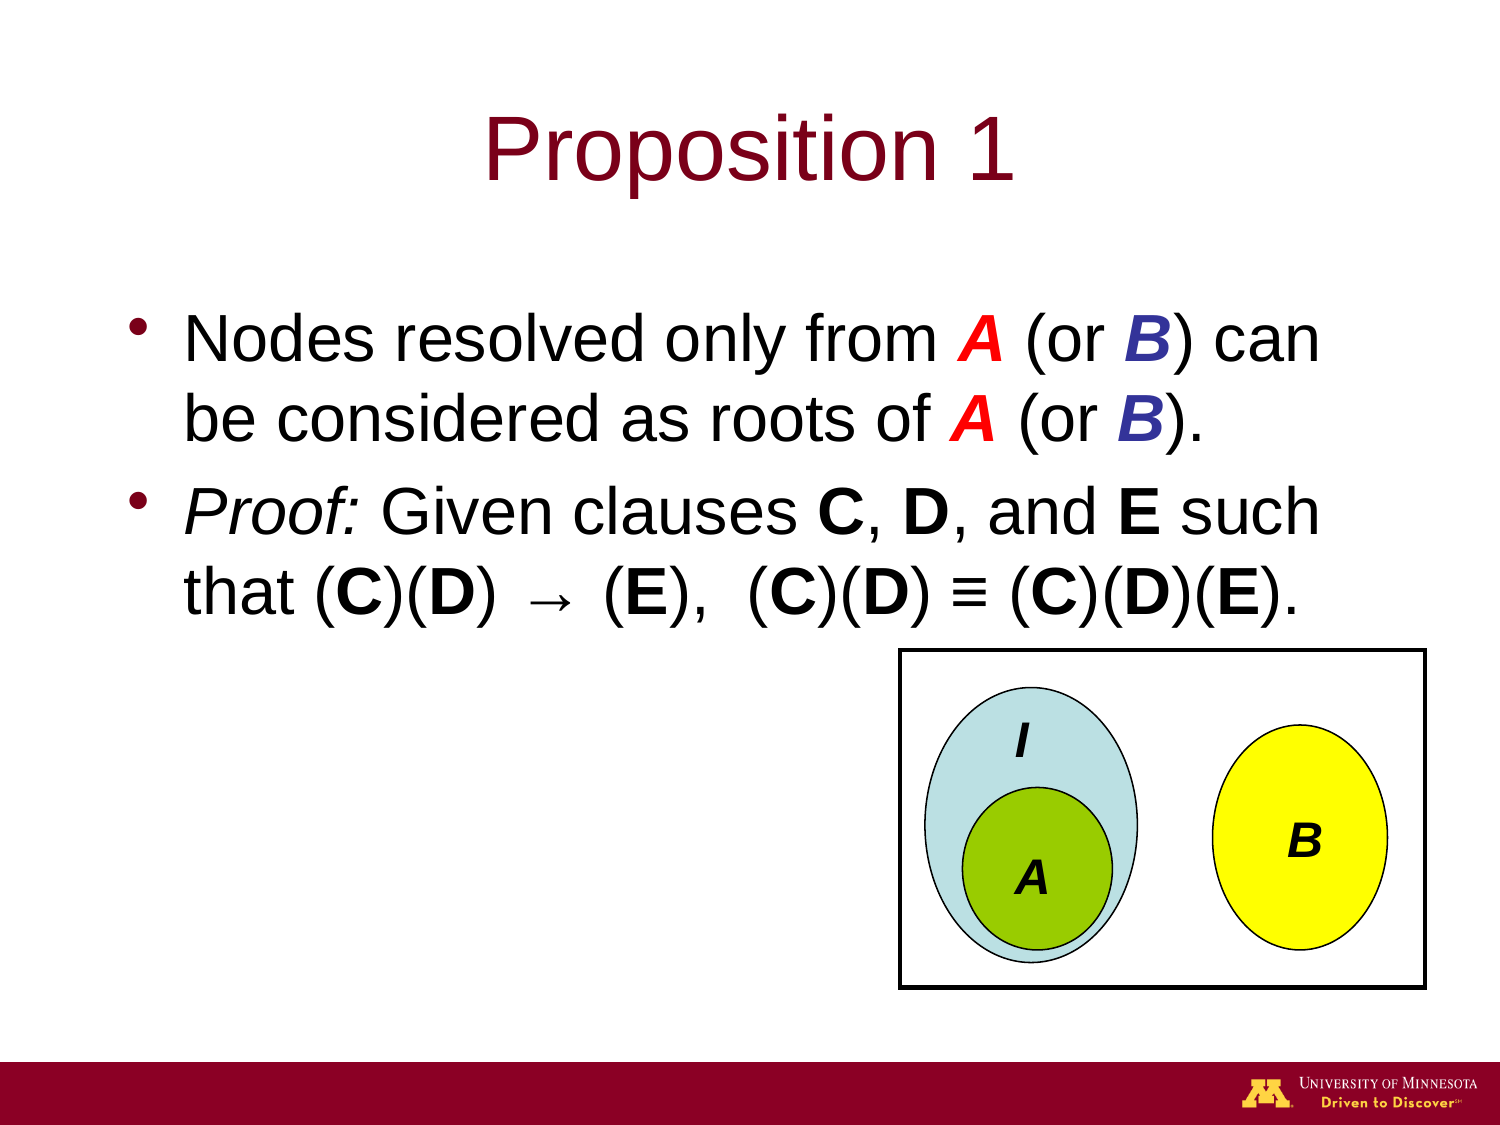

# Proposition 1
Nodes resolved only from A (or B) can be considered as roots of A (or B).
Proof: Given clauses C, D, and E such that (C)(D) → (E),  (C)(D) ≡ (C)(D)(E).

I

B
A